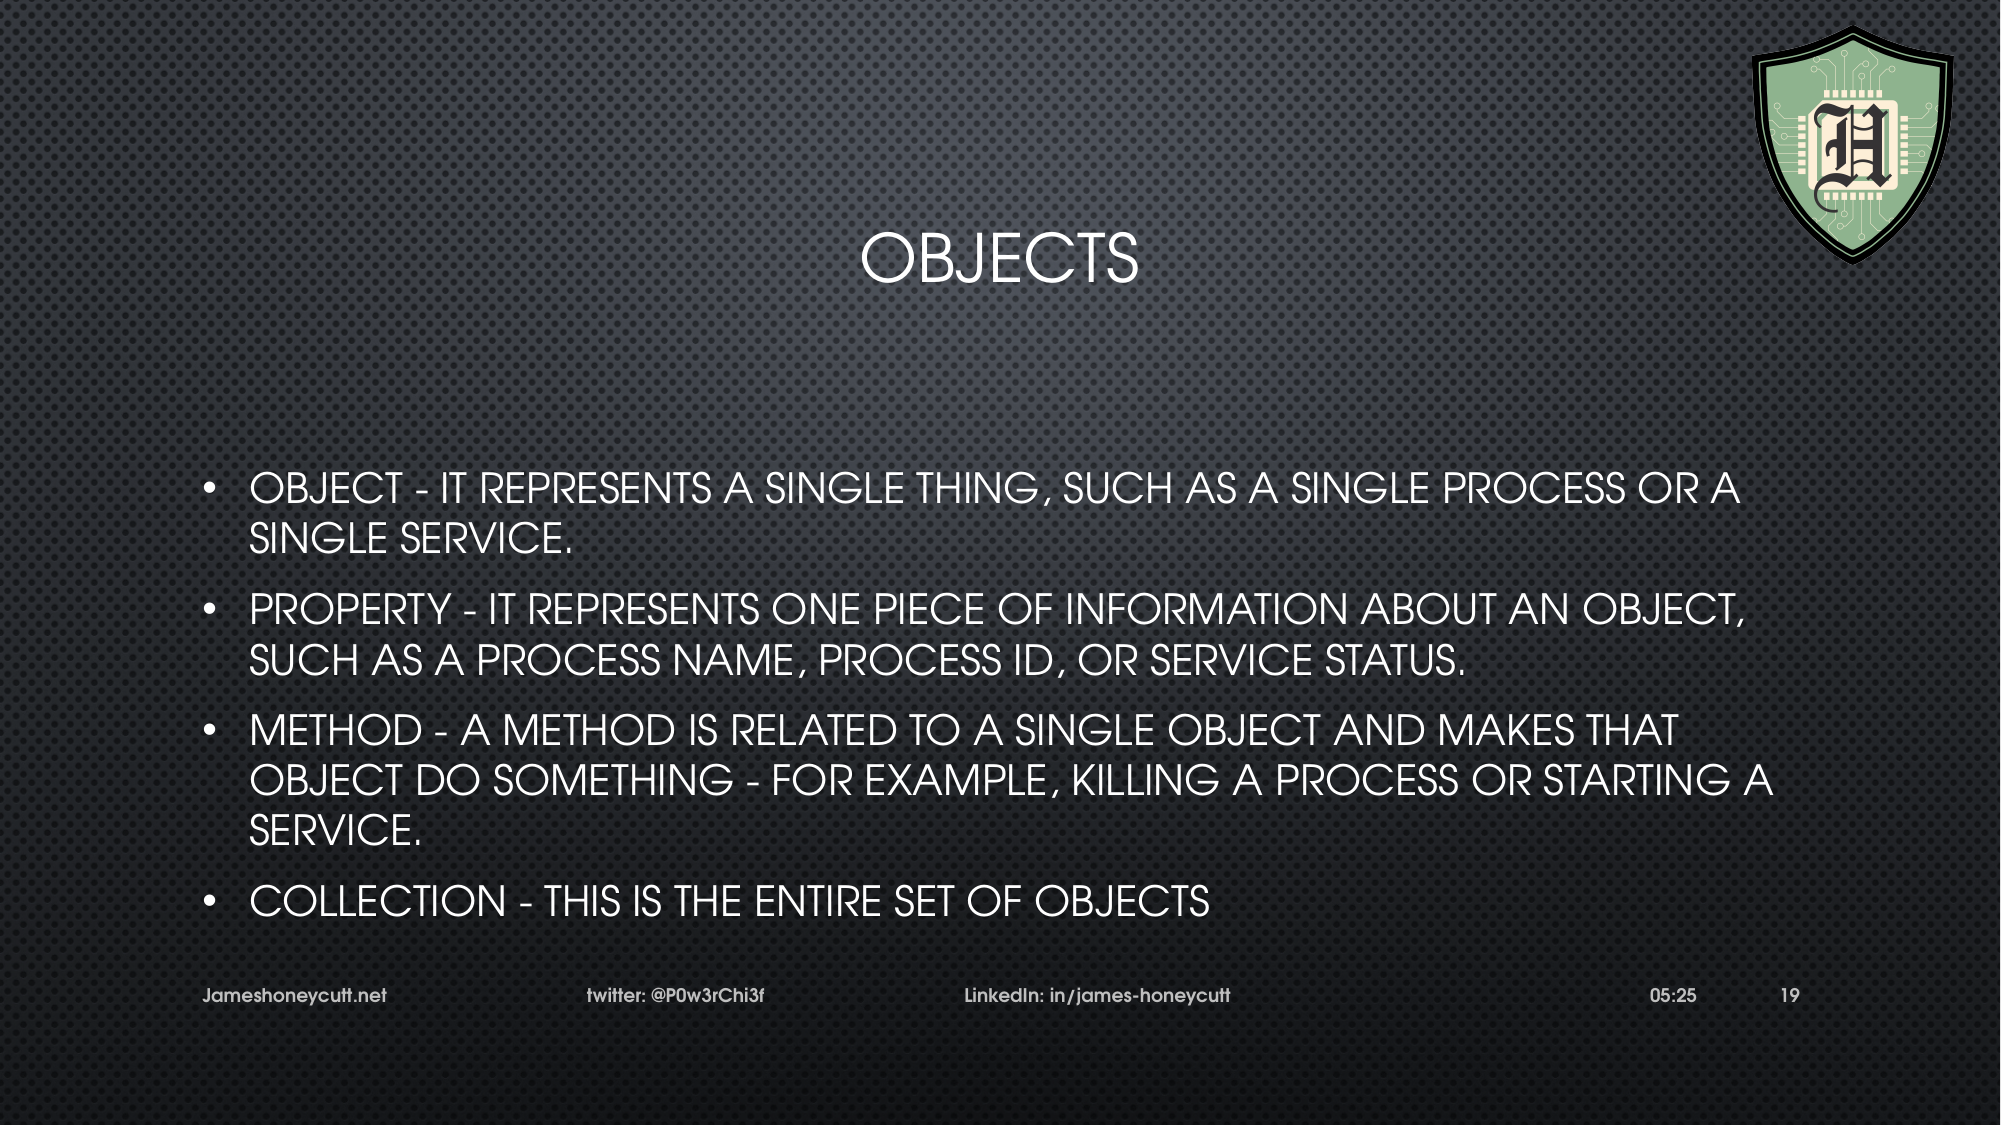

# Objects
Object - It represents a single thing, such as a single process or a single service.
Property - It represents one piece of information about an object, such as a process name, process ID, or service status.
Method - A method is related to a single object and makes that object do something - for example, killing a process or starting a service.
Collection - This is the entire set of objects
Jameshoneycutt.net                                      twitter: @P0w3rChi3f                                      LinkedIn: in/james-honeycutt
05:25
19